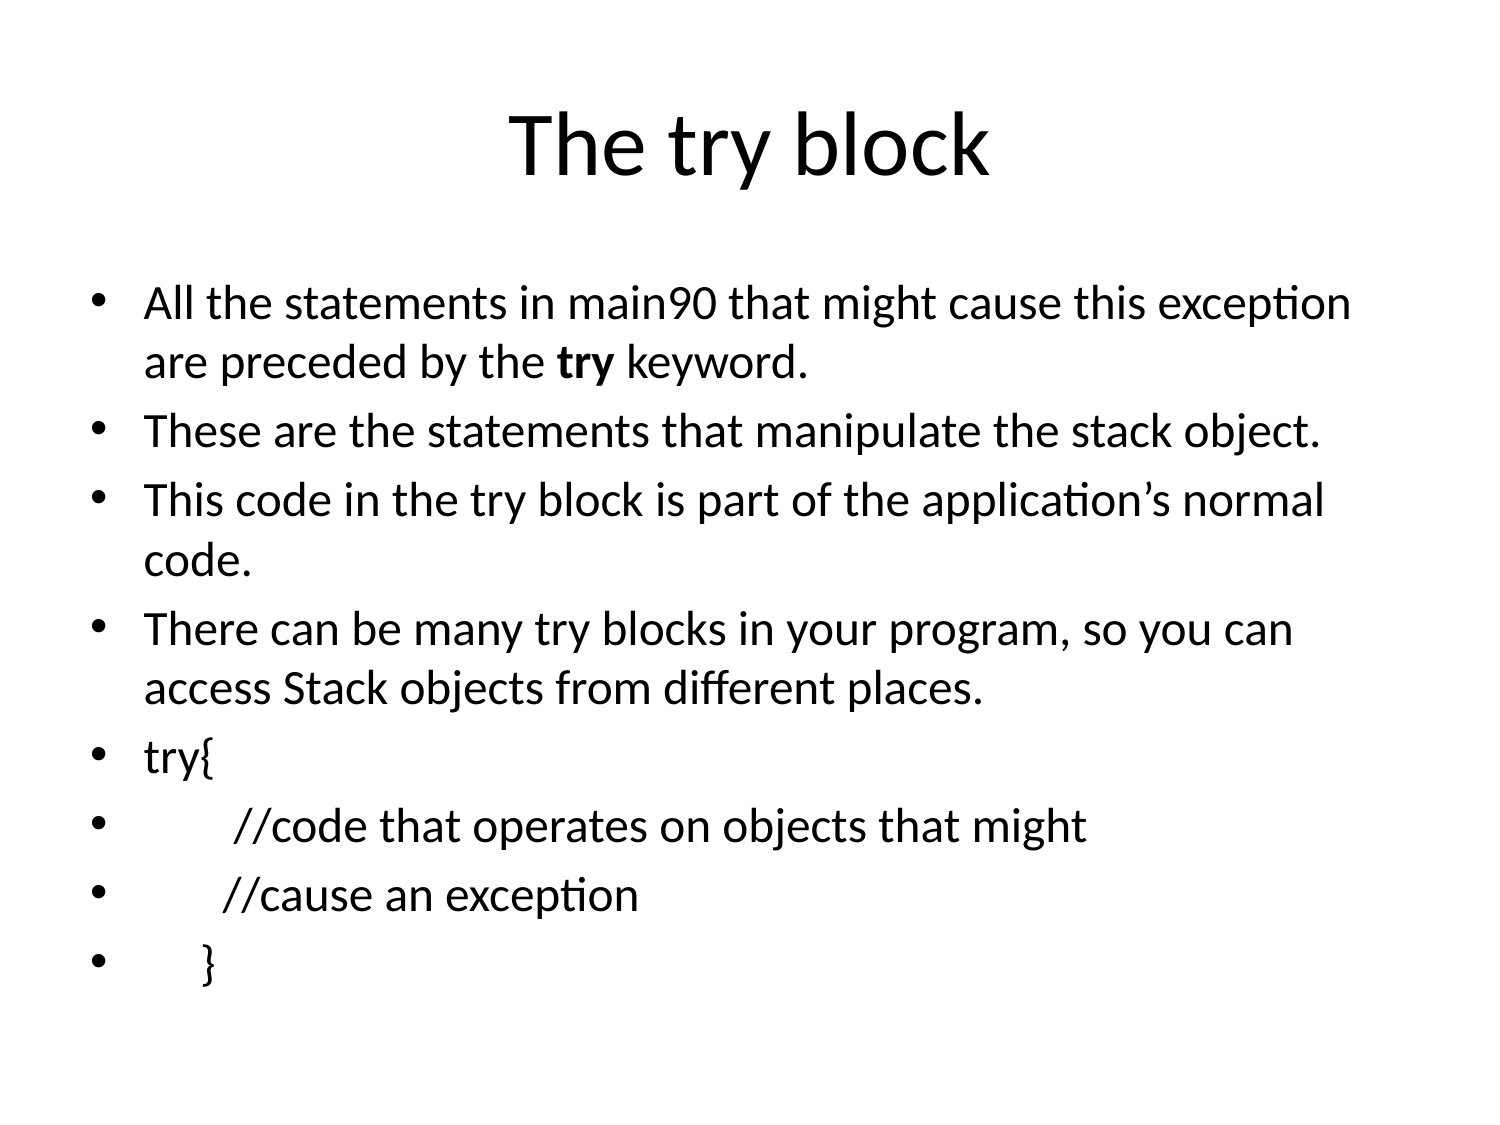

# The try block
All the statements in main90 that might cause this exception are preceded by the try keyword.
These are the statements that manipulate the stack object.
This code in the try block is part of the application’s normal code.
There can be many try blocks in your program, so you can access Stack objects from different places.
try{
        //code that operates on objects that might
       //cause an exception
     }